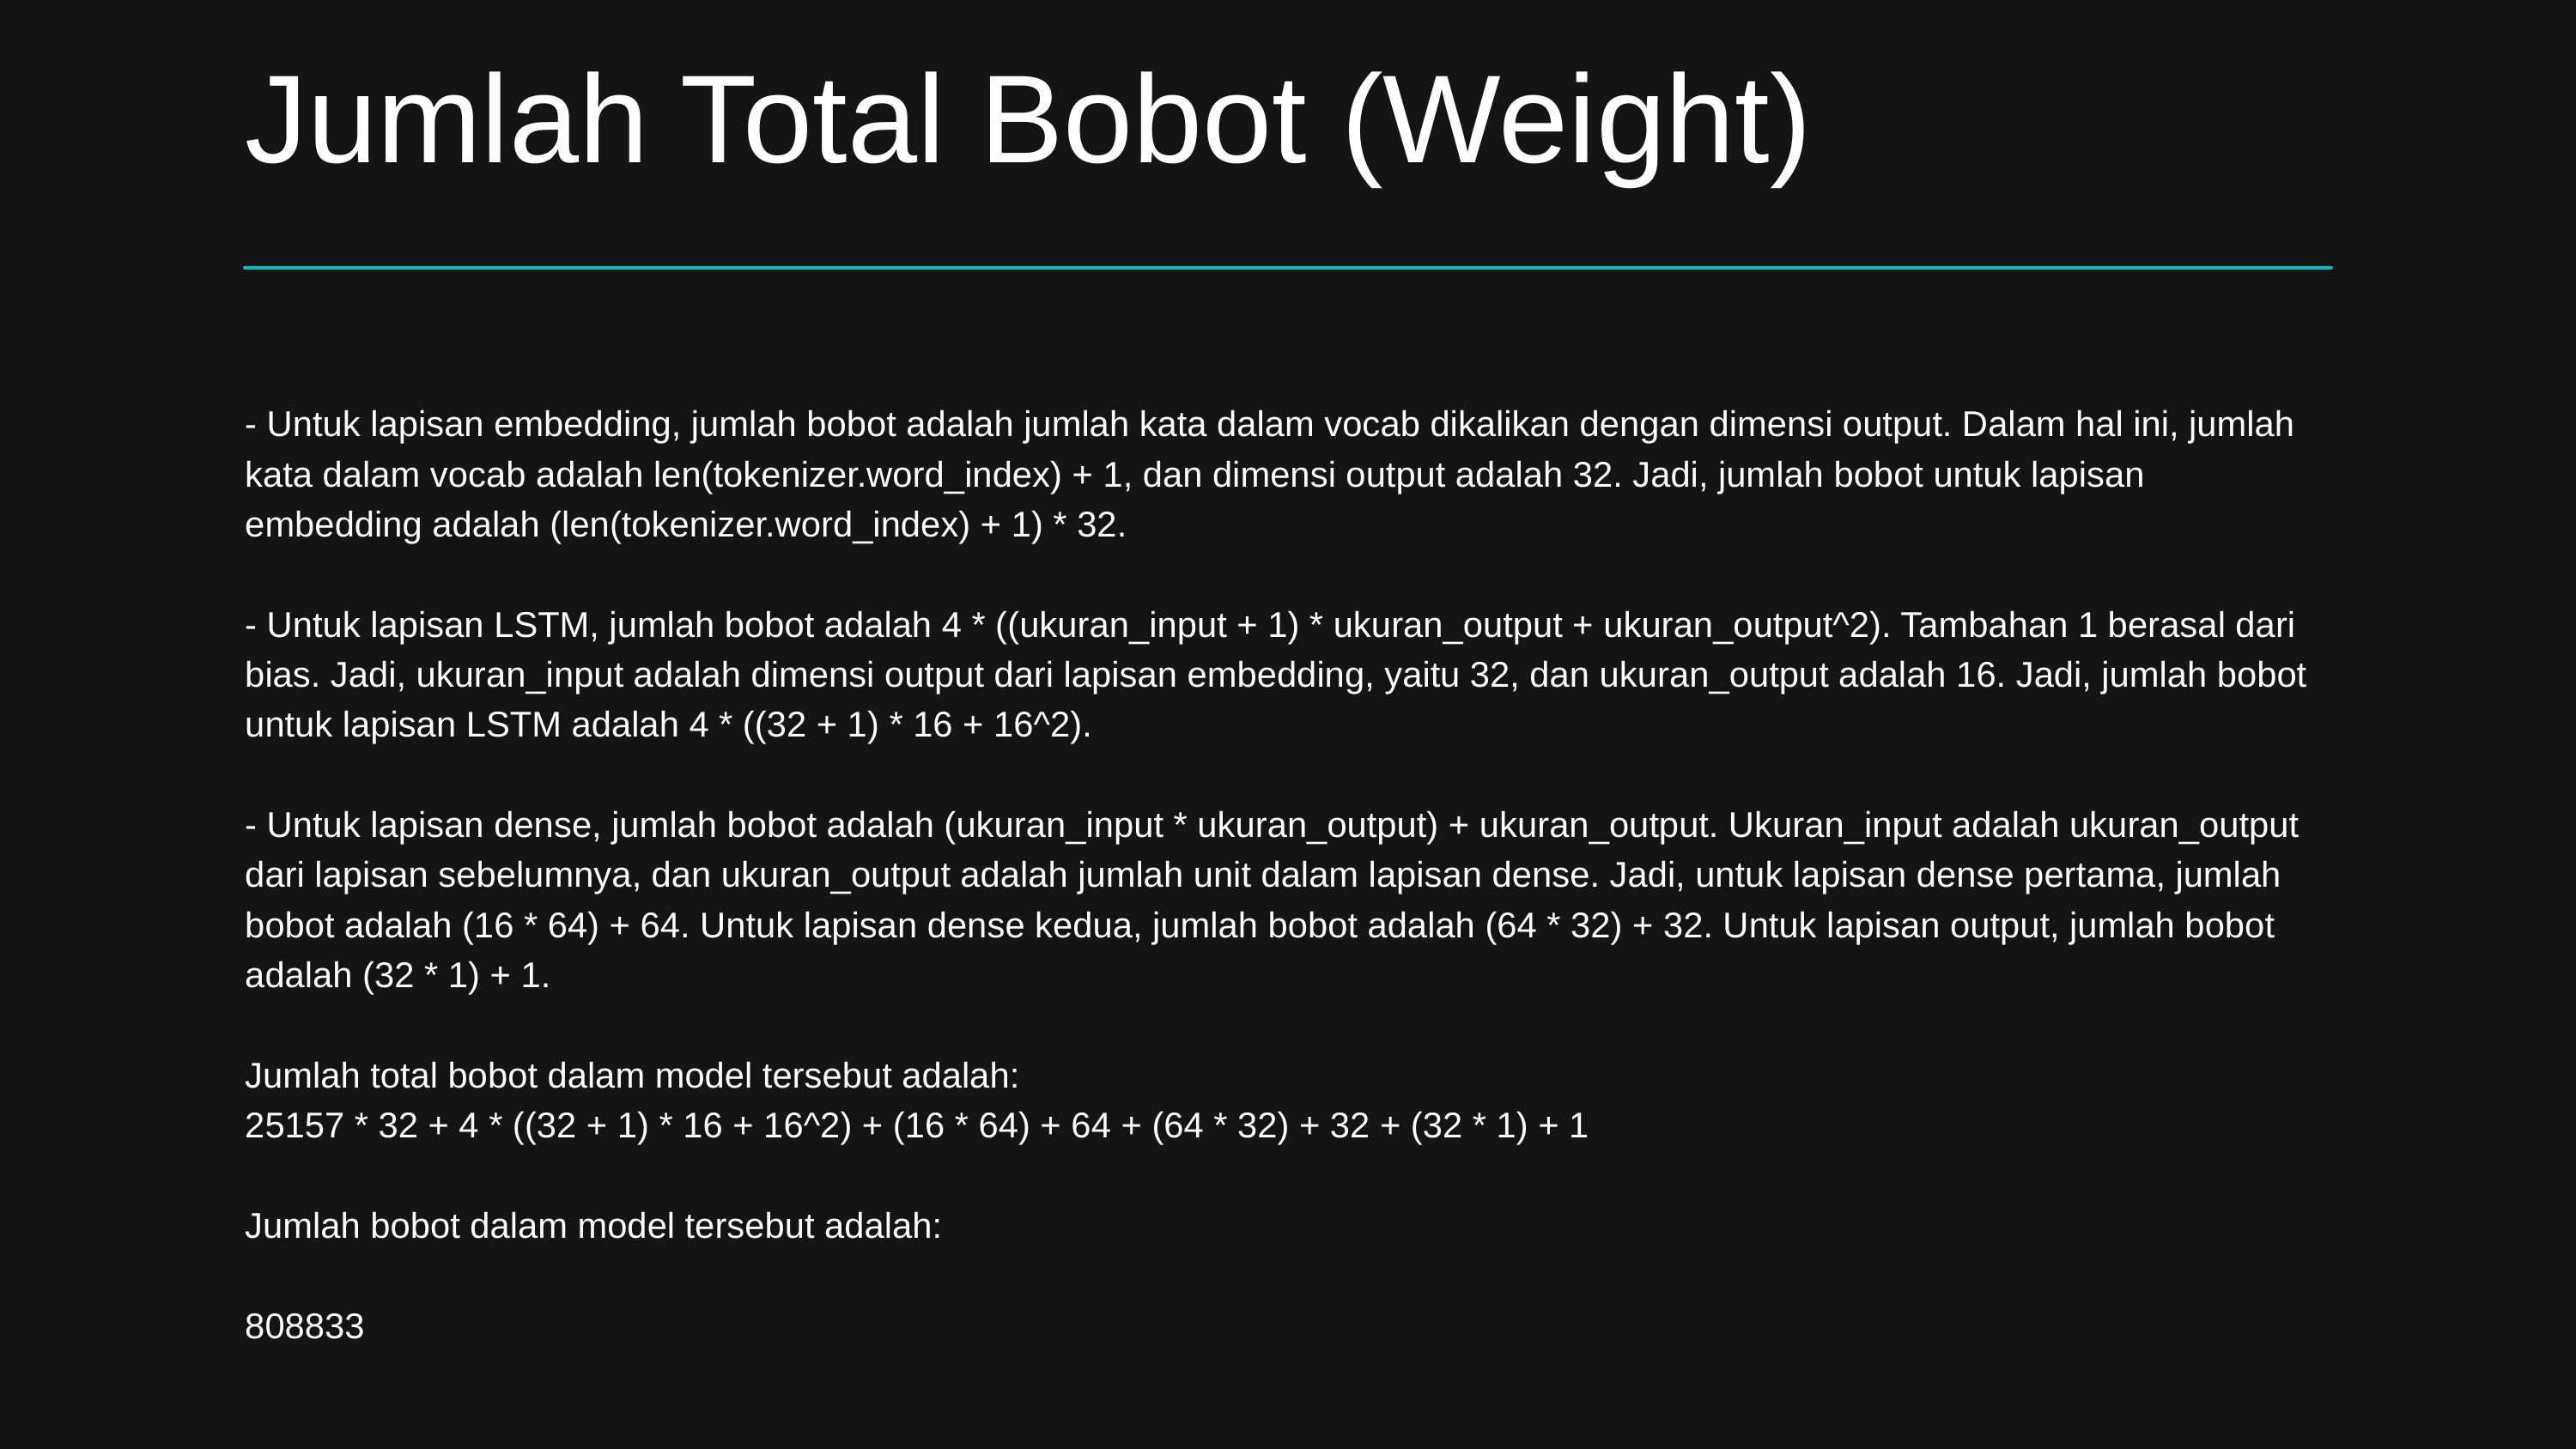

Jumlah Total Bobot (Weight)

- Untuk lapisan embedding, jumlah bobot adalah jumlah kata dalam vocab dikalikan dengan dimensi output. Dalam hal ini, jumlah kata dalam vocab adalah len(tokenizer.word_index) + 1, dan dimensi output adalah 32. Jadi, jumlah bobot untuk lapisan embedding adalah (len(tokenizer.word_index) + 1) * 32.

- Untuk lapisan LSTM, jumlah bobot adalah 4 * ((ukuran_input + 1) * ukuran_output + ukuran_output^2). Tambahan 1 berasal dari bias. Jadi, ukuran_input adalah dimensi output dari lapisan embedding, yaitu 32, dan ukuran_output adalah 16. Jadi, jumlah bobot untuk lapisan LSTM adalah 4 * ((32 + 1) * 16 + 16^2).

- Untuk lapisan dense, jumlah bobot adalah (ukuran_input * ukuran_output) + ukuran_output. Ukuran_input adalah ukuran_output dari lapisan sebelumnya, dan ukuran_output adalah jumlah unit dalam lapisan dense. Jadi, untuk lapisan dense pertama, jumlah bobot adalah (16 * 64) + 64. Untuk lapisan dense kedua, jumlah bobot adalah (64 * 32) + 32. Untuk lapisan output, jumlah bobot adalah (32 * 1) + 1.

Jumlah total bobot dalam model tersebut adalah:
25157 * 32 + 4 * ((32 + 1) * 16 + 16^2) + (16 * 64) + 64 + (64 * 32) + 32 + (32 * 1) + 1

Jumlah bobot dalam model tersebut adalah:

808833